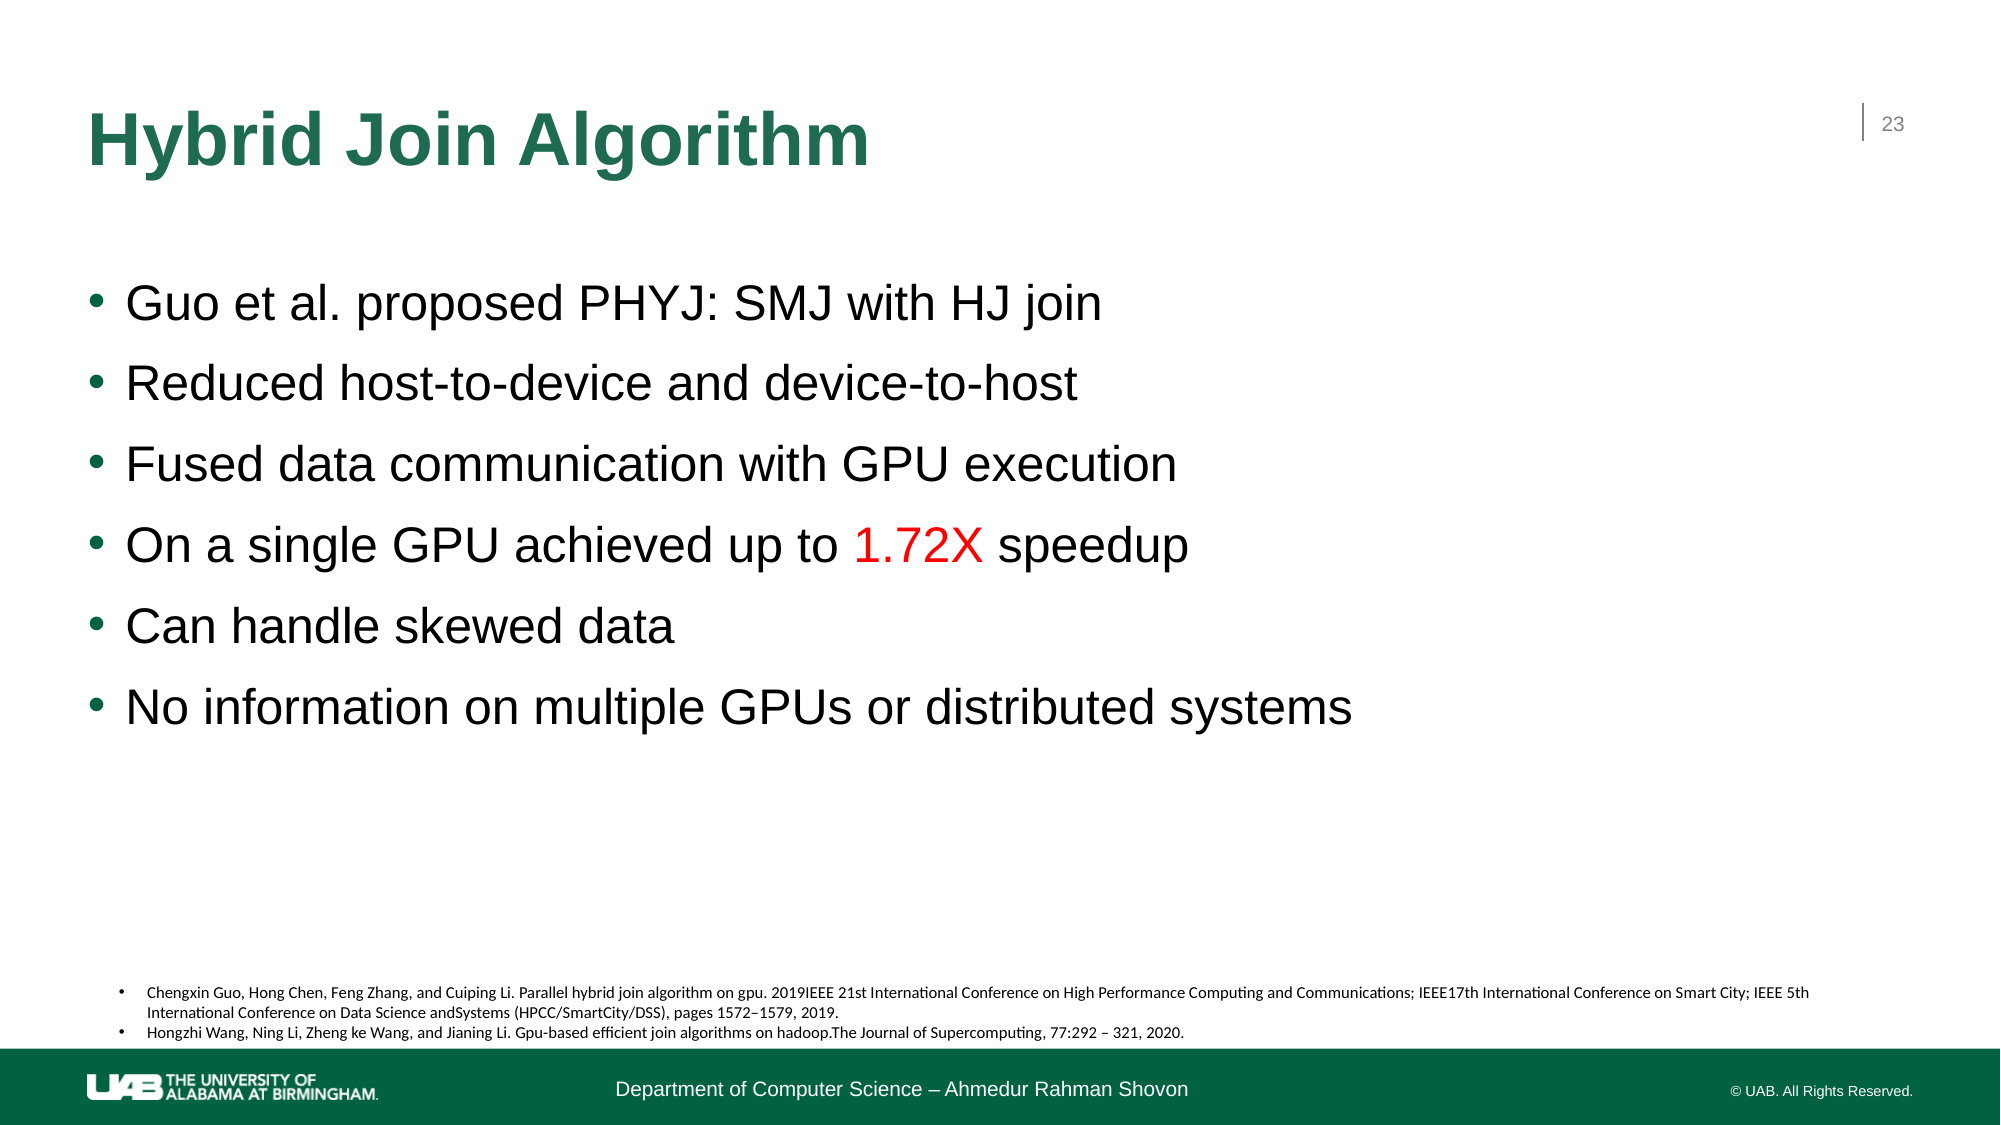

# Hybrid Join Algorithm
23
Guo et al. proposed PHYJ: SMJ with HJ join
Reduced host-to-device and device-to-host
Fused data communication with GPU execution
On a single GPU achieved up to 1.72X speedup
Can handle skewed data
No information on multiple GPUs or distributed systems
Chengxin Guo, Hong Chen, Feng Zhang, and Cuiping Li. Parallel hybrid join algorithm on gpu. 2019IEEE 21st International Conference on High Performance Computing and Communications; IEEE17th International Conference on Smart City; IEEE 5th International Conference on Data Science andSystems (HPCC/SmartCity/DSS), pages 1572–1579, 2019.
Hongzhi Wang, Ning Li, Zheng ke Wang, and Jianing Li. Gpu-based efficient join algorithms on hadoop.The Journal of Supercomputing, 77:292 – 321, 2020.
Department of Computer Science – Ahmedur Rahman Shovon